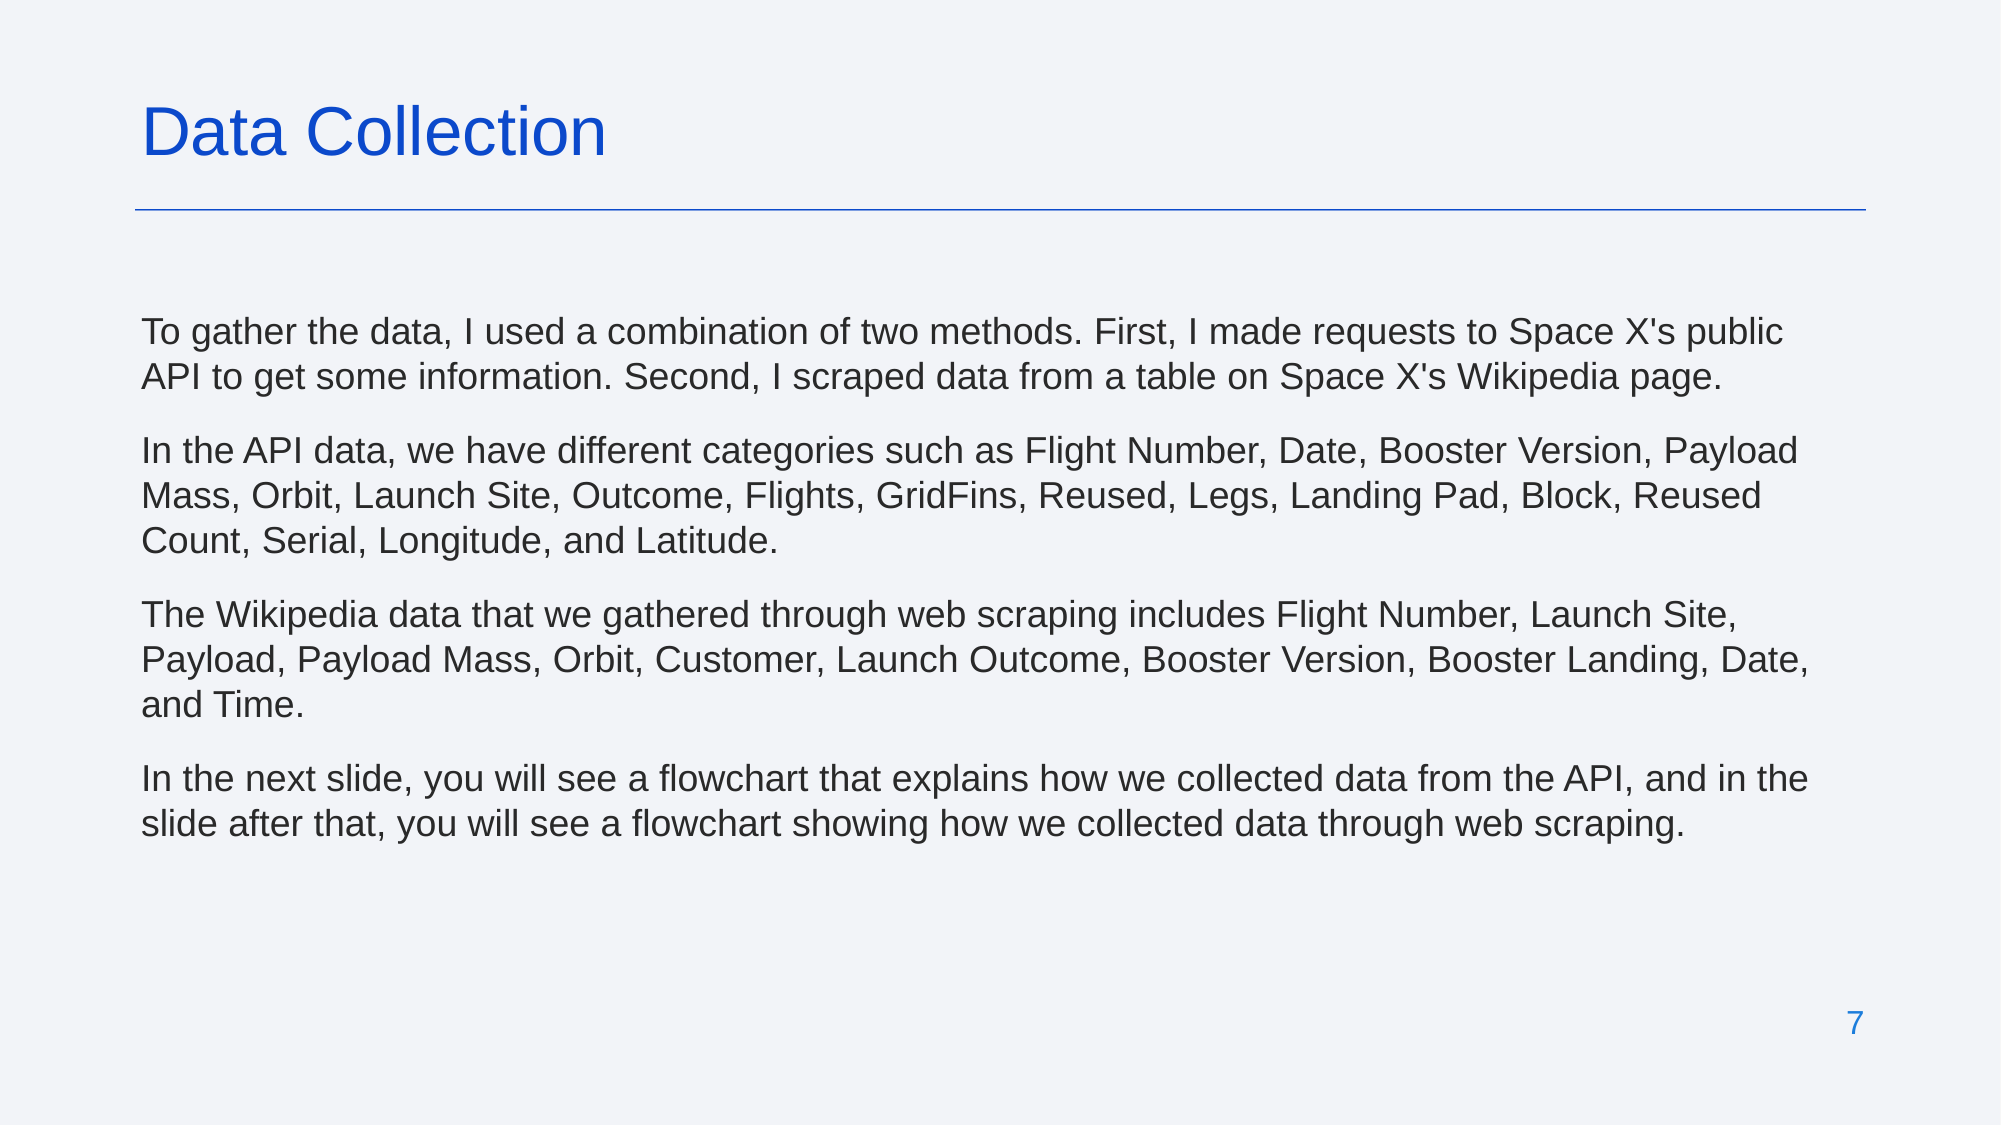

Data Collection
To gather the data, I used a combination of two methods. First, I made requests to Space X's public API to get some information. Second, I scraped data from a table on Space X's Wikipedia page.
In the API data, we have different categories such as Flight Number, Date, Booster Version, Payload Mass, Orbit, Launch Site, Outcome, Flights, GridFins, Reused, Legs, Landing Pad, Block, Reused Count, Serial, Longitude, and Latitude.
The Wikipedia data that we gathered through web scraping includes Flight Number, Launch Site, Payload, Payload Mass, Orbit, Customer, Launch Outcome, Booster Version, Booster Landing, Date, and Time.
In the next slide, you will see a flowchart that explains how we collected data from the API, and in the slide after that, you will see a flowchart showing how we collected data through web scraping.
7